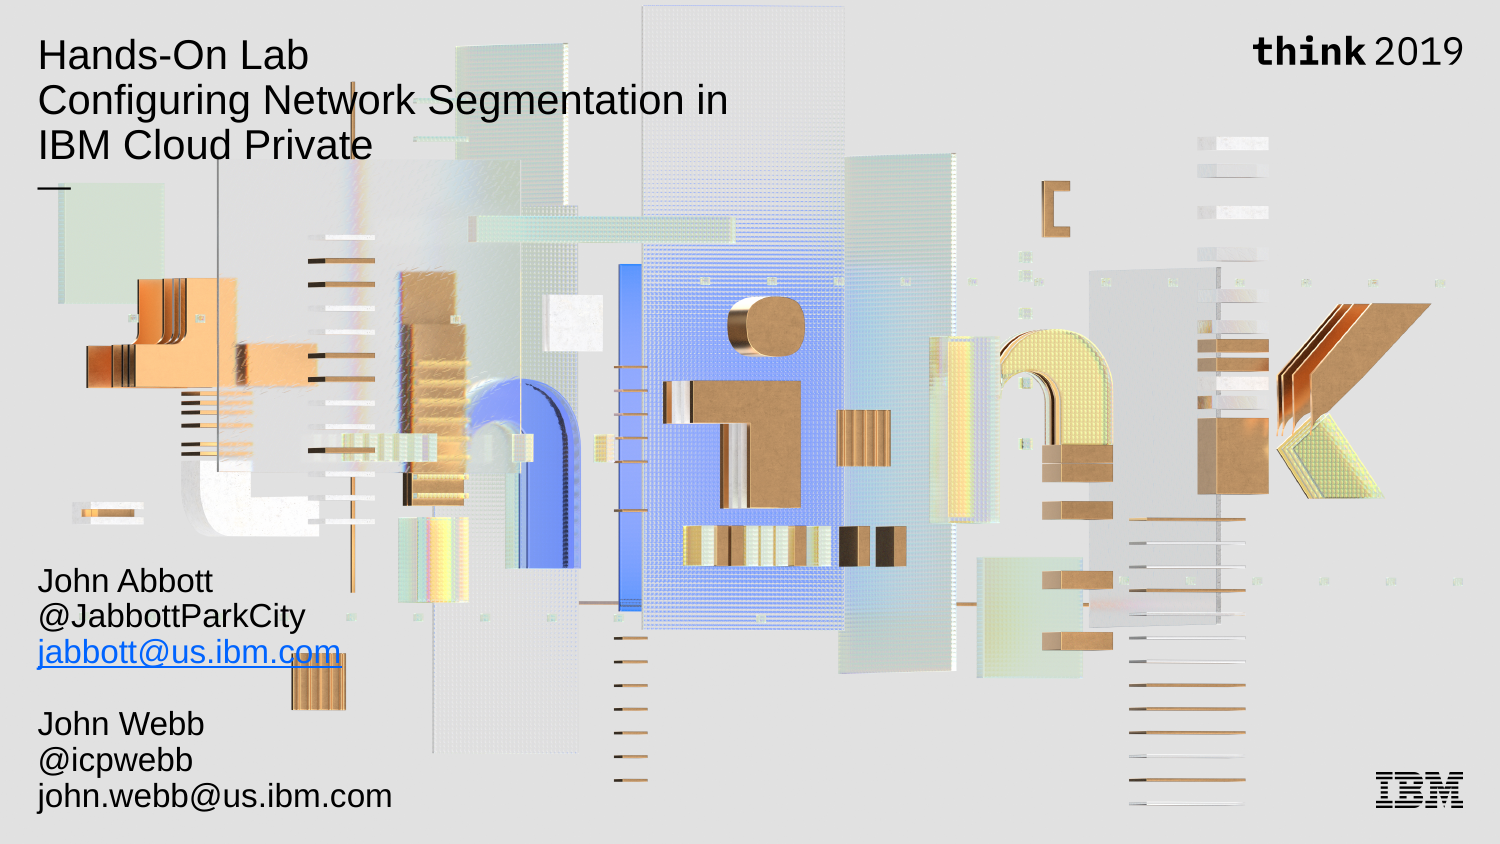

# Hands-On Lab Configuring Network Segmentation in IBM Cloud Private — John Abbott @JabbottParkCity jabbott@us.ibm.com John Webb @icpwebb john.webb@us.ibm.com